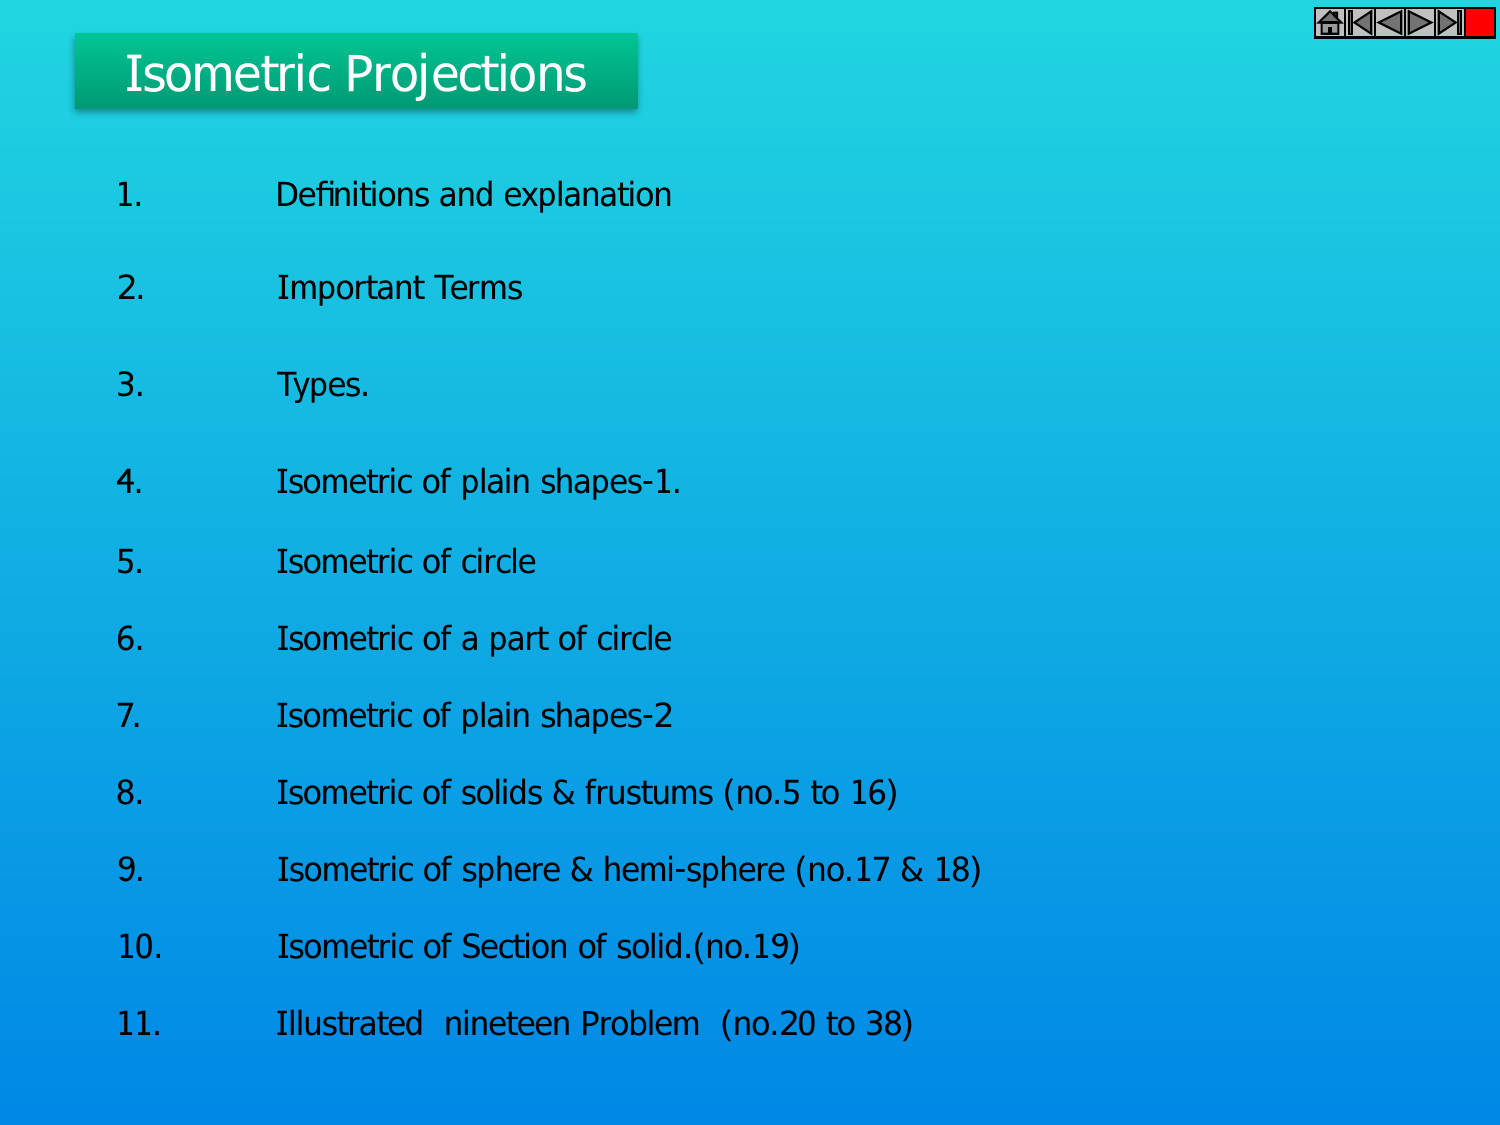

# Isometric Projections
1.	 Definitions and explanation
2.	 Important Terms
3.	 Types.
4.	 Isometric of plain shapes-1.
5.	 Isometric of circle
6.	 Isometric of a part of circle
7.	 Isometric of plain shapes-2
8.	 Isometric of solids & frustums (no.5 to 16)
9.	 Isometric of sphere & hemi-sphere (no.17 & 18)
10.	 Isometric of Section of solid.(no.19)
11.	 Illustrated  nineteen Problem  (no.20 to 38)